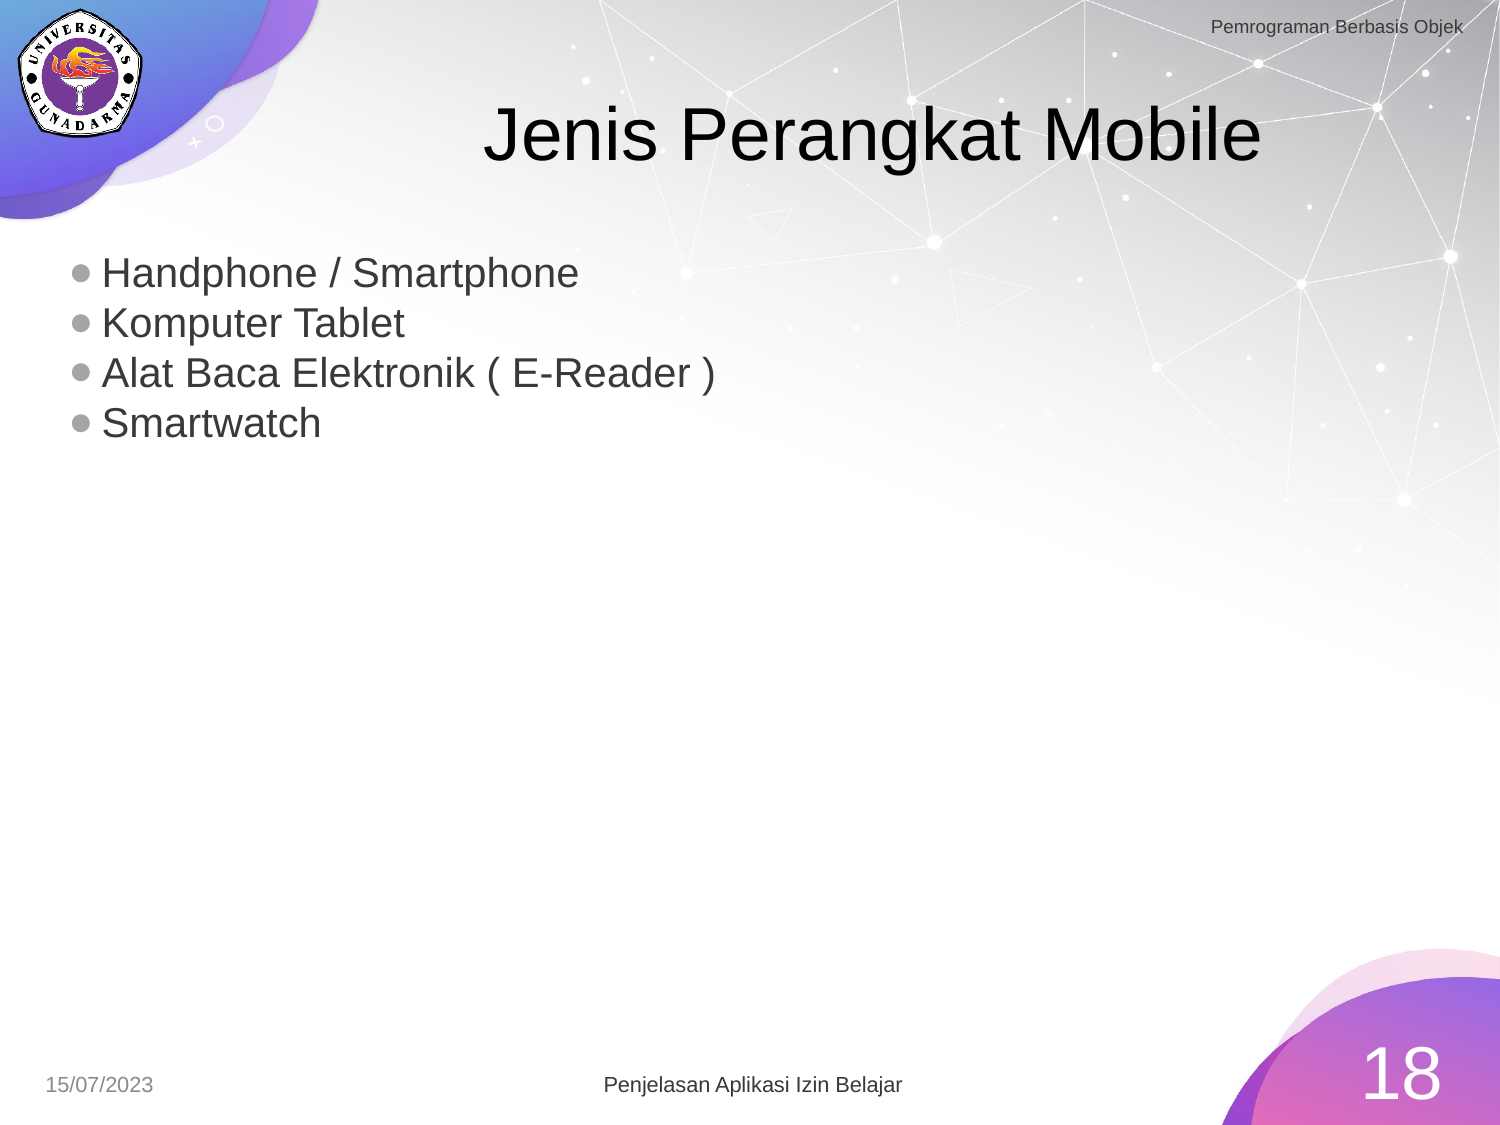

# Jenis Perangkat Mobile
Handphone / Smartphone
Komputer Tablet
Alat Baca Elektronik ( E-Reader )
Smartwatch
18
Penjelasan Aplikasi Izin Belajar
15/07/2023